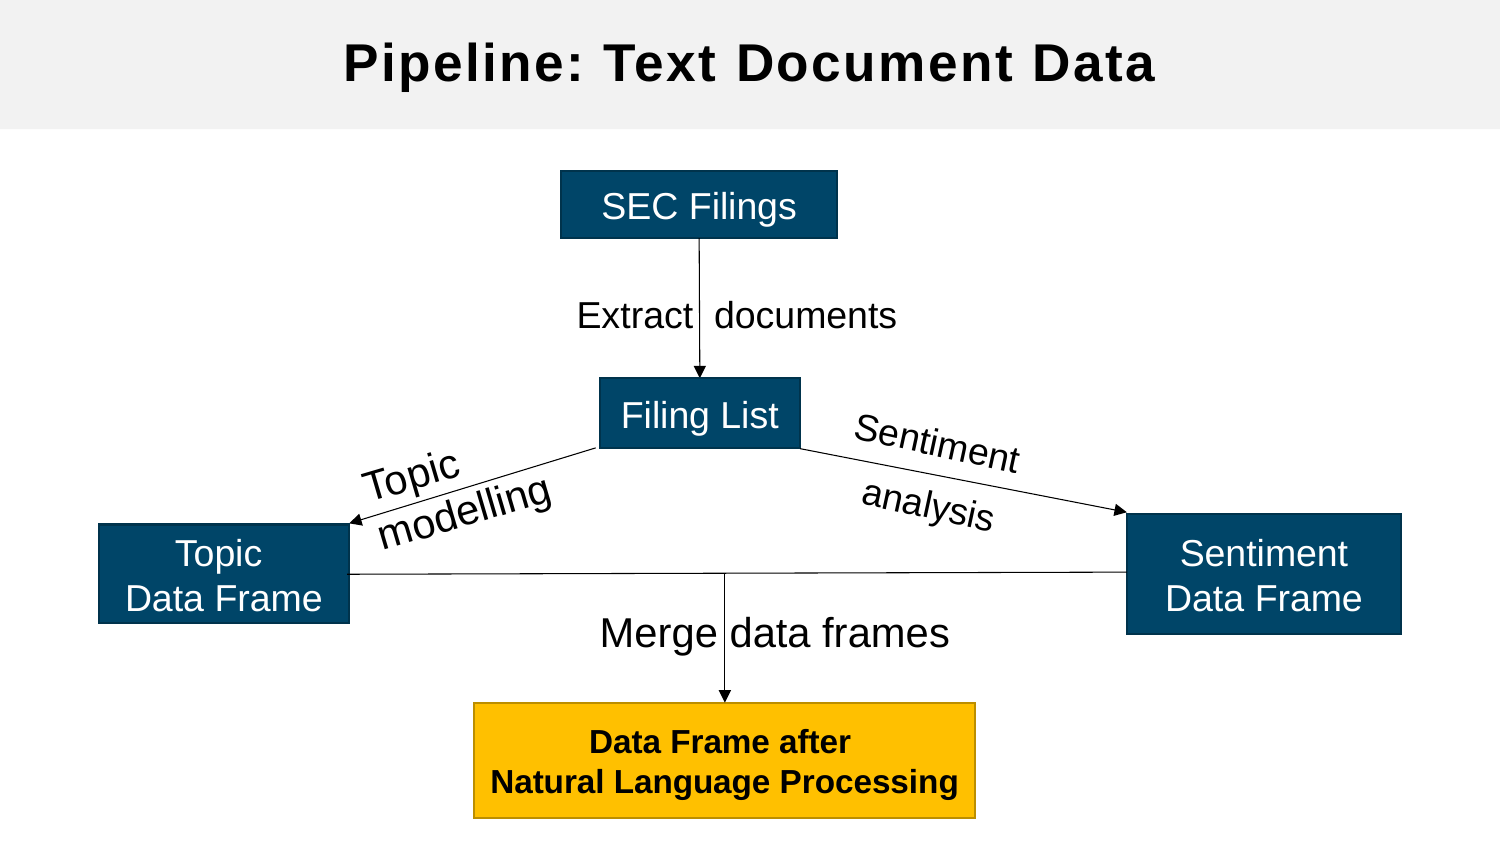

# Pipeline: Text Document Data
SEC Filings
Extract  documents
Filing List
Sentiment

analysis
Topic
modelling
Sentiment Data Frame
Topic
Data Frame
Merge data frames
Data Frame after
Natural Language Processing